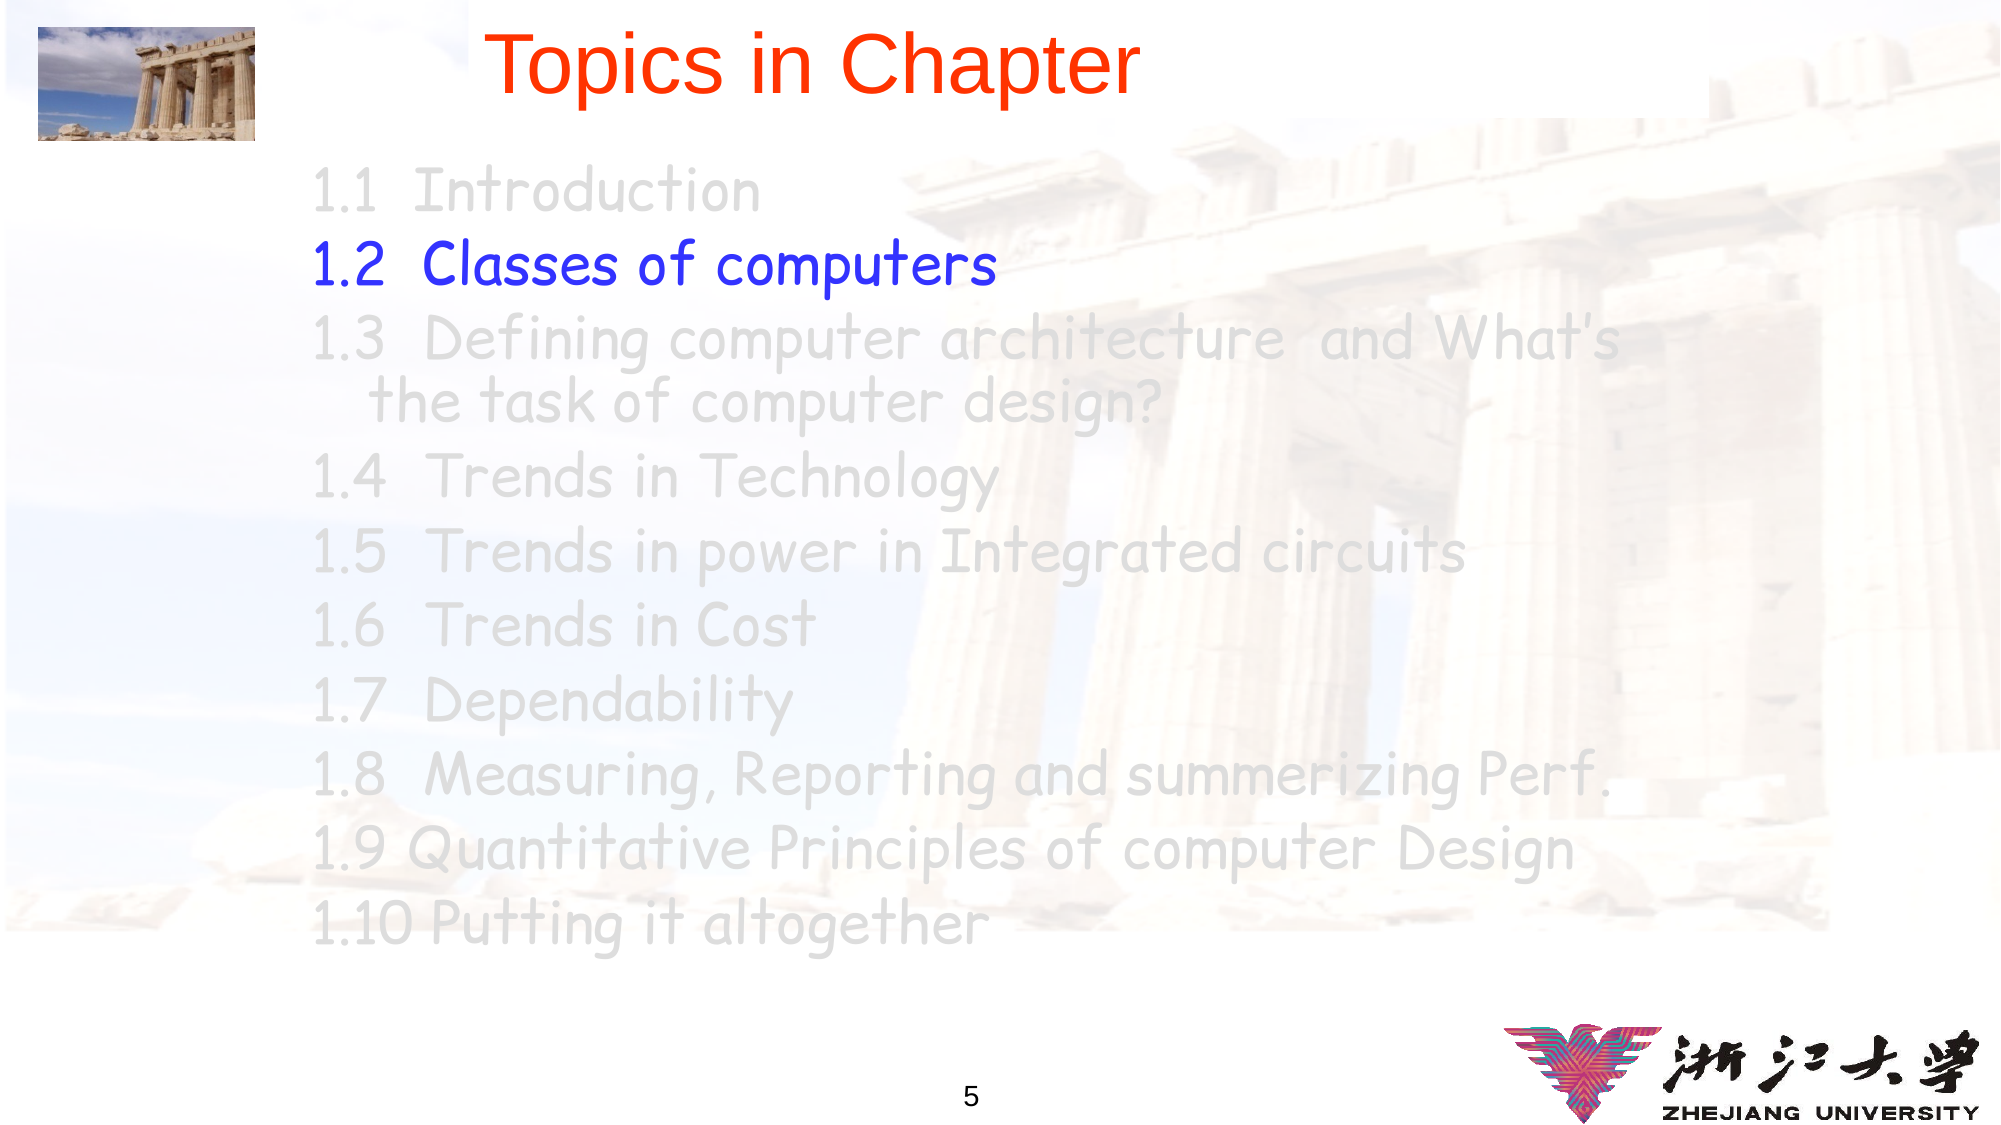

# Topics in Chapter
1.1  Introduction
1.2  Classes of computers
1.3  Defining computer architecture  and What’s the task of computer design?
1.4  Trends in Technology
1.5  Trends in power in Integrated circuits
1.6  Trends in Cost
1.7  Dependability
1.8  Measuring, Reporting and summerizing Perf.
1.9 Quantitative Principles of computer Design
1.10 Putting it altogether